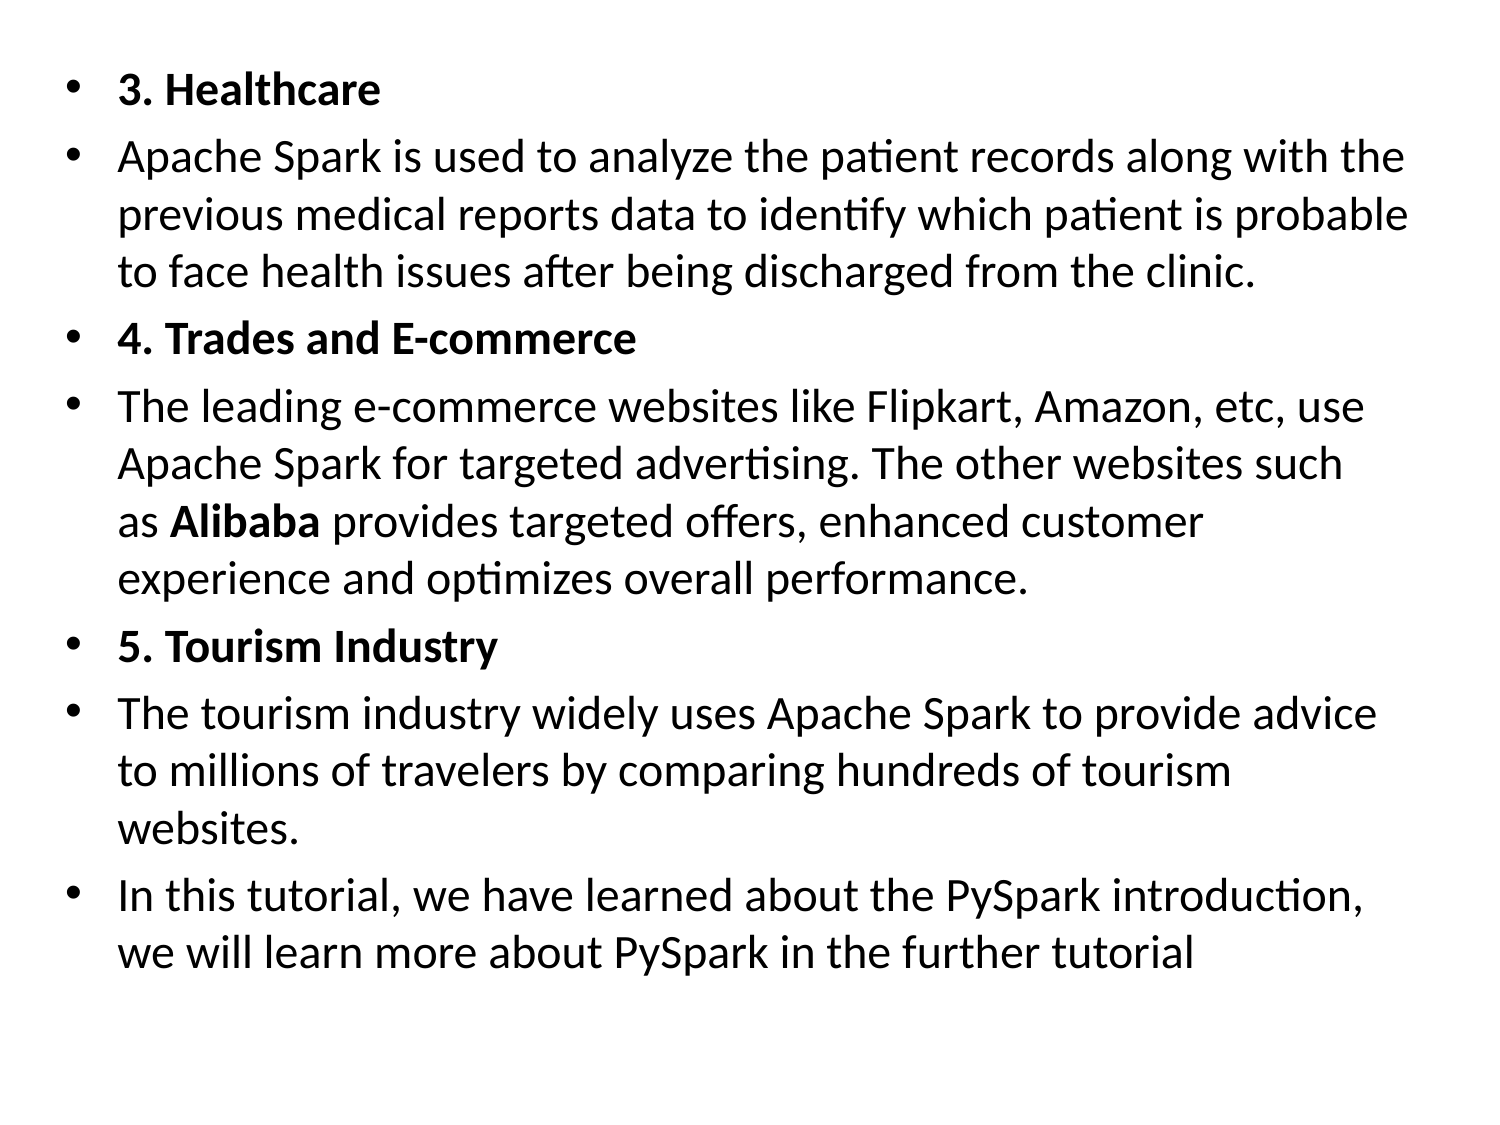

3. Healthcare
Apache Spark is used to analyze the patient records along with the previous medical reports data to identify which patient is probable to face health issues after being discharged from the clinic.
4. Trades and E-commerce
The leading e-commerce websites like Flipkart, Amazon, etc, use Apache Spark for targeted advertising. The other websites such as Alibaba provides targeted offers, enhanced customer experience and optimizes overall performance.
5. Tourism Industry
The tourism industry widely uses Apache Spark to provide advice to millions of travelers by comparing hundreds of tourism websites.
In this tutorial, we have learned about the PySpark introduction, we will learn more about PySpark in the further tutorial